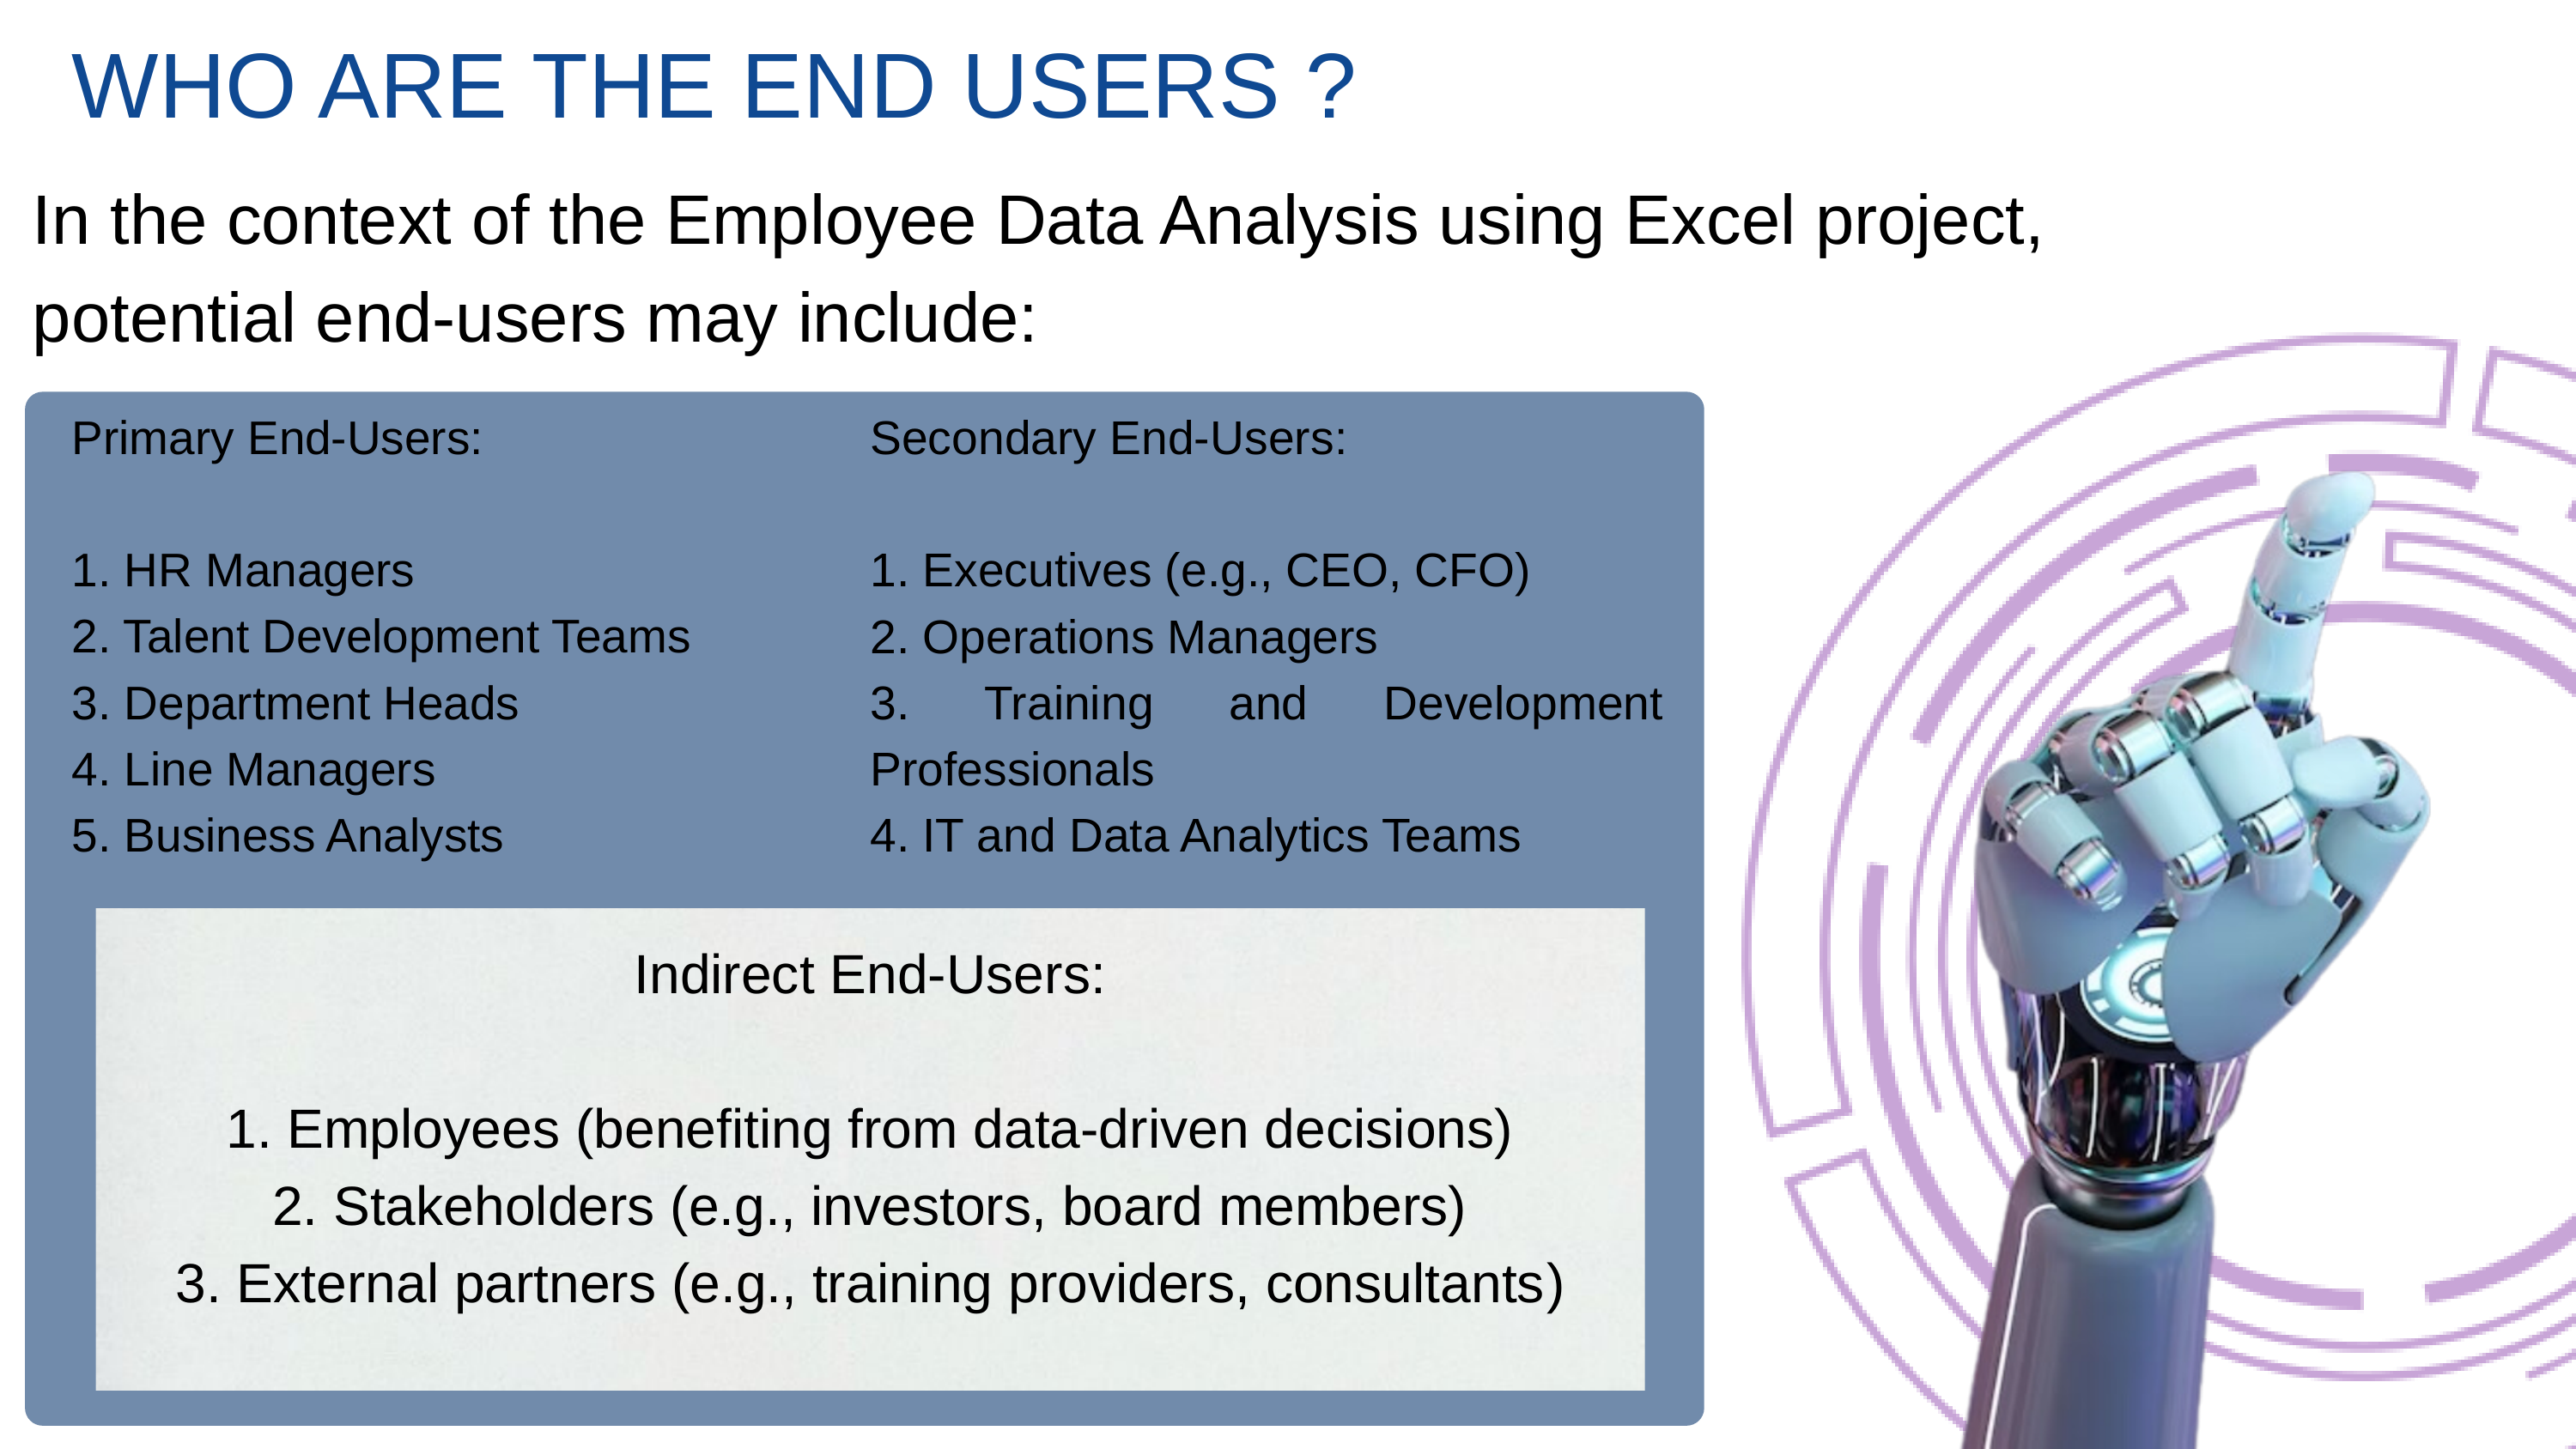

WHO ARE THE END USERS ?
06
In the context of the Employee Data Analysis using Excel project, potential end-users may include:

Primary End-Users:

1. HR Managers
2. Talent Development Teams
3. Department Heads
4. Line Managers
5. Business Analysts
Secondary End-Users:

1. Executives (e.g., CEO, CFO)
2. Operations Managers
3. Training and Development Professionals
4. IT and Data Analytics Teams

Indirect End-Users:

1. Employees (benefiting from data-driven decisions)
2. Stakeholders (e.g., investors, board members)
3. External partners (e.g., training providers, consultants)